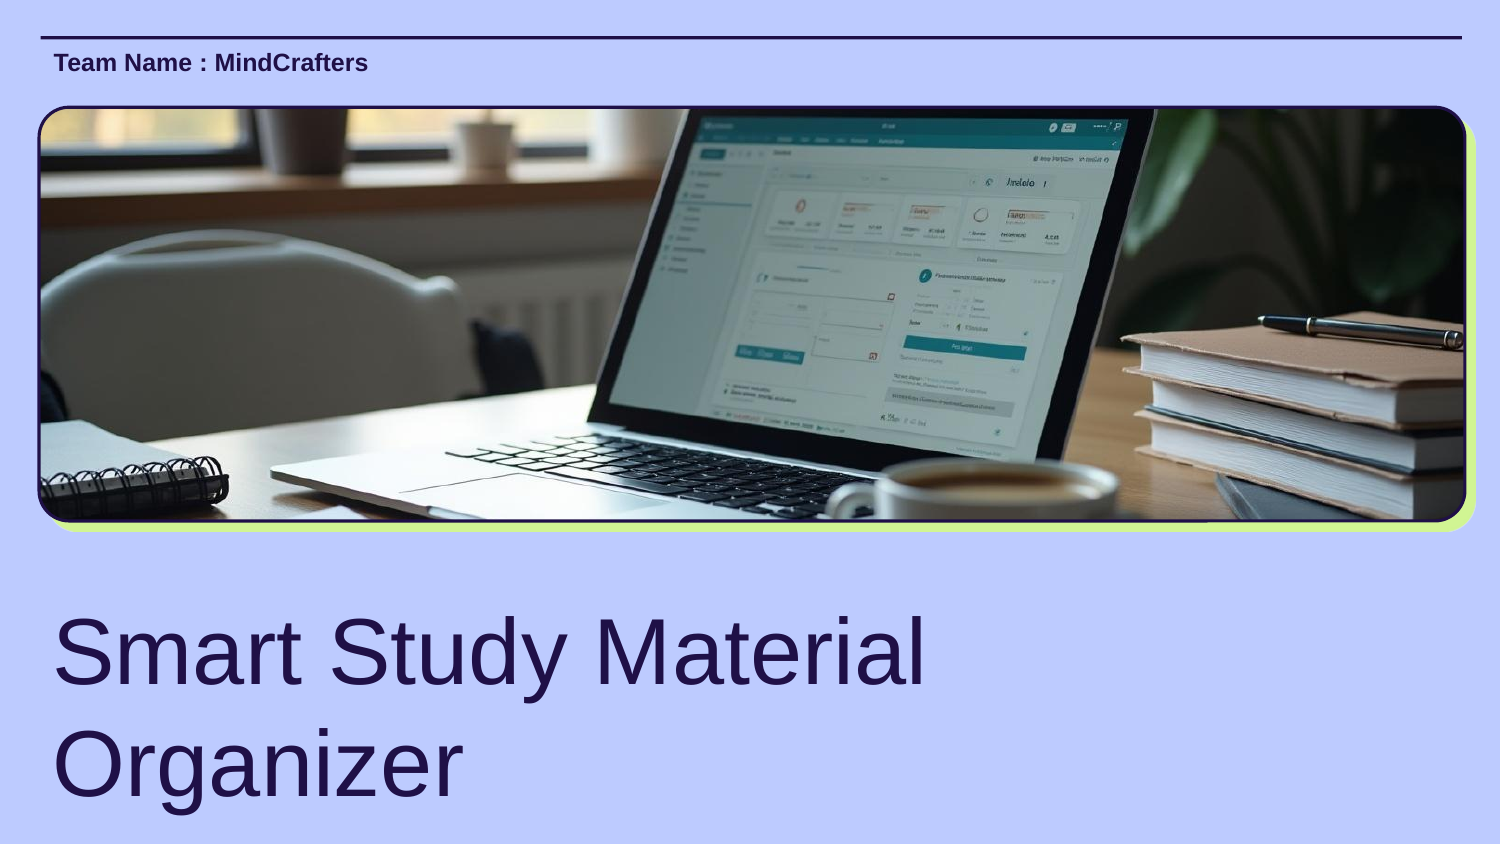

Team Name : MindCrafters

# Smart Study Material Organizer